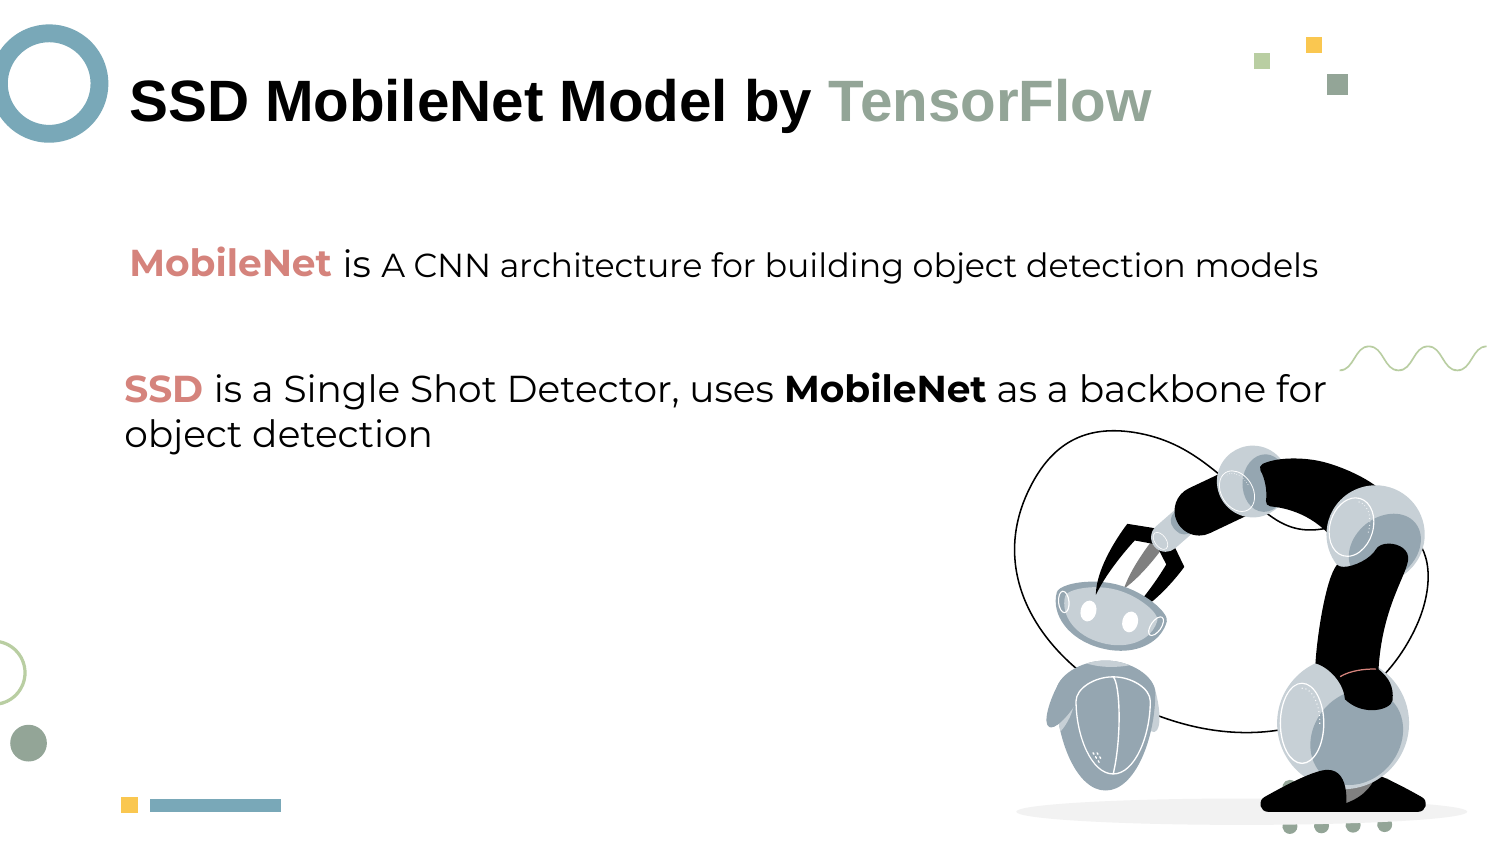

SSD MobileNet Model by TensorFlow
MobileNet is A CNN architecture for building object detection models
MobileNet

SSD is a Single Shot Detector, uses MobileNet as a backbone for object detection
SSD